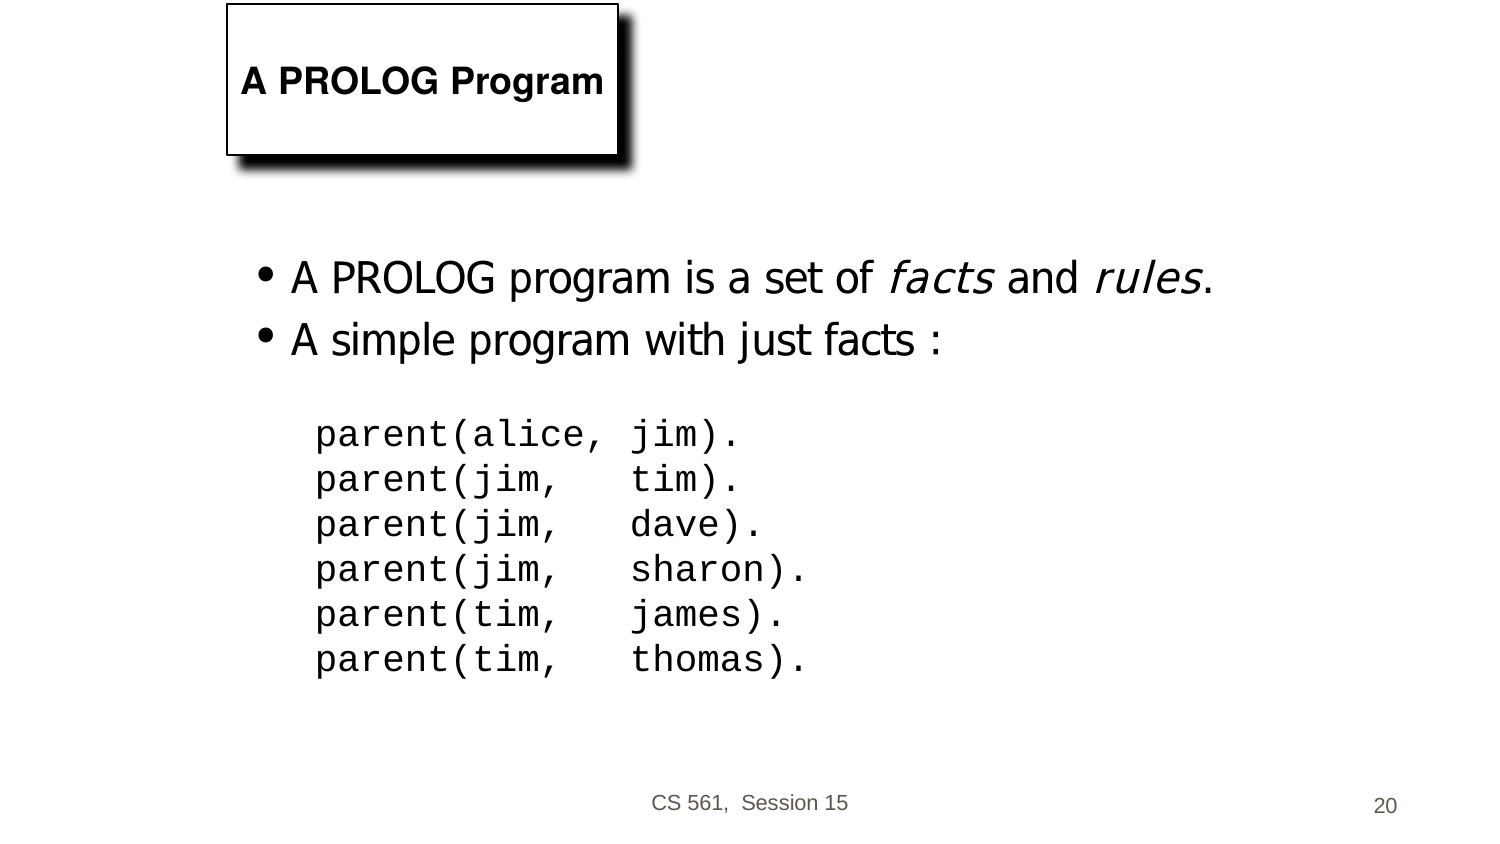

# A PROLOG Program
A PROLOG program is a set of facts and rules.
A simple program with just facts :

parent(alice, jim).
parent(jim,   tim).
parent(jim,   dave).
parent(jim,   sharon).
parent(tim,   james).
parent(tim,   thomas).
CS 561,  Session 15
20